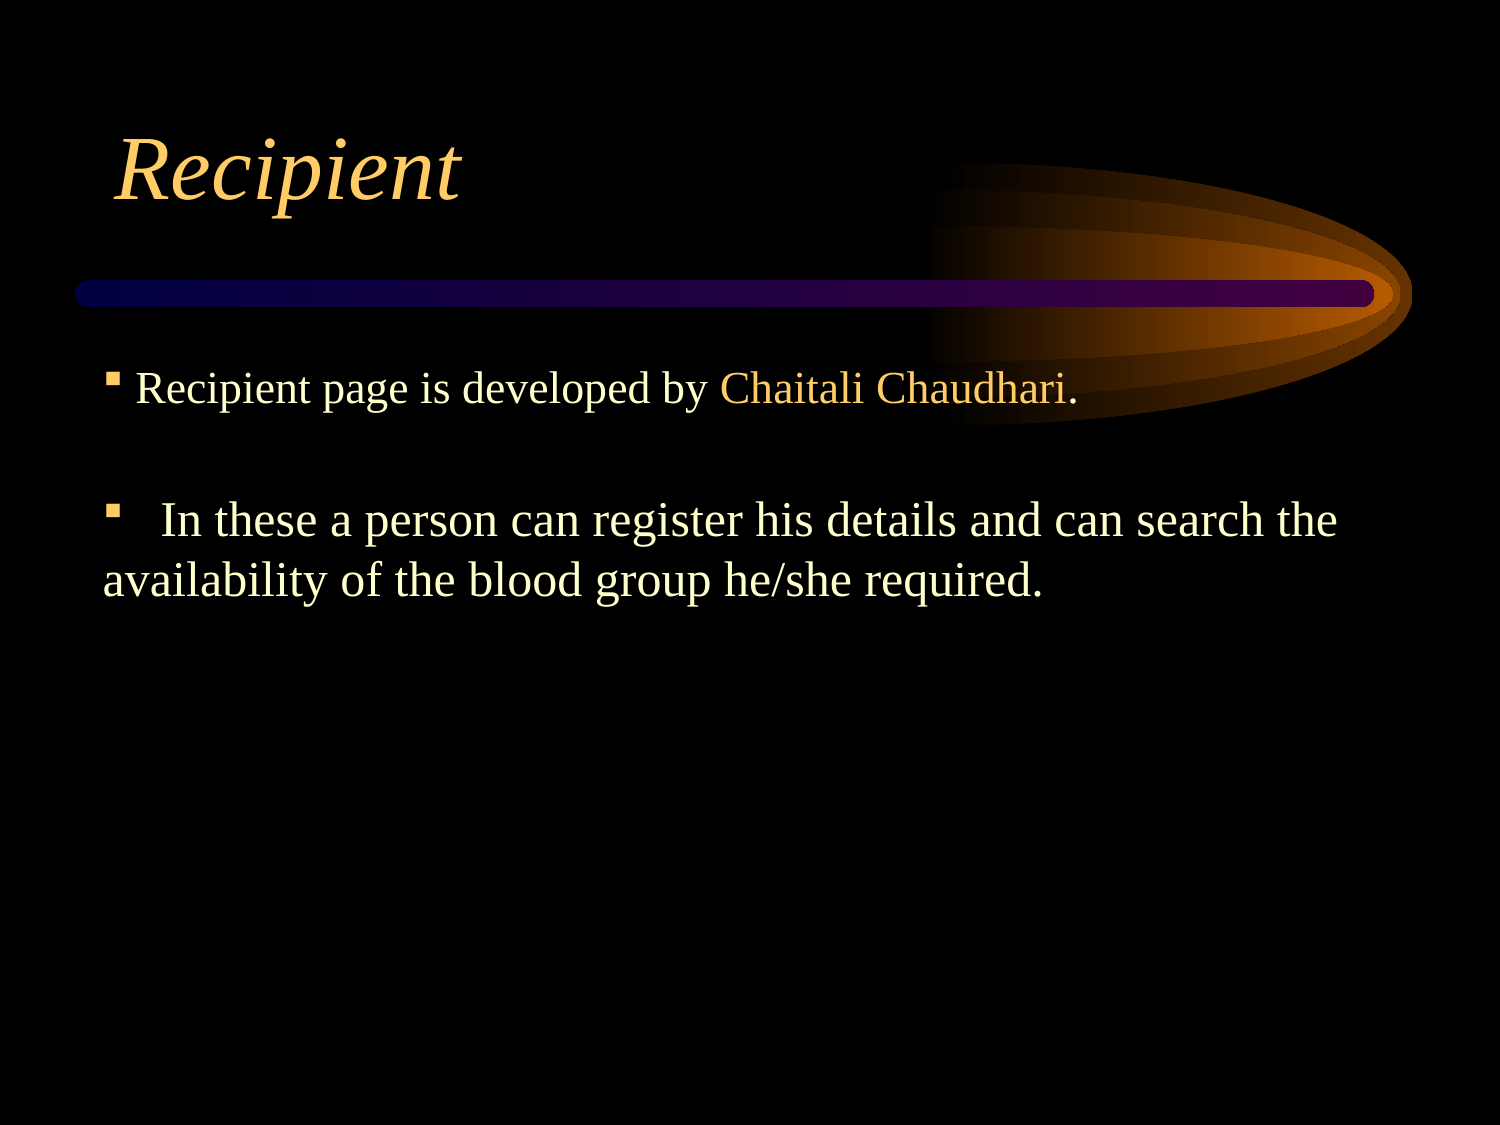

# Recipient
 Recipient page is developed by Chaitali Chaudhari.

   In these a person can register his details and can search the availability of the blood group he/she required.